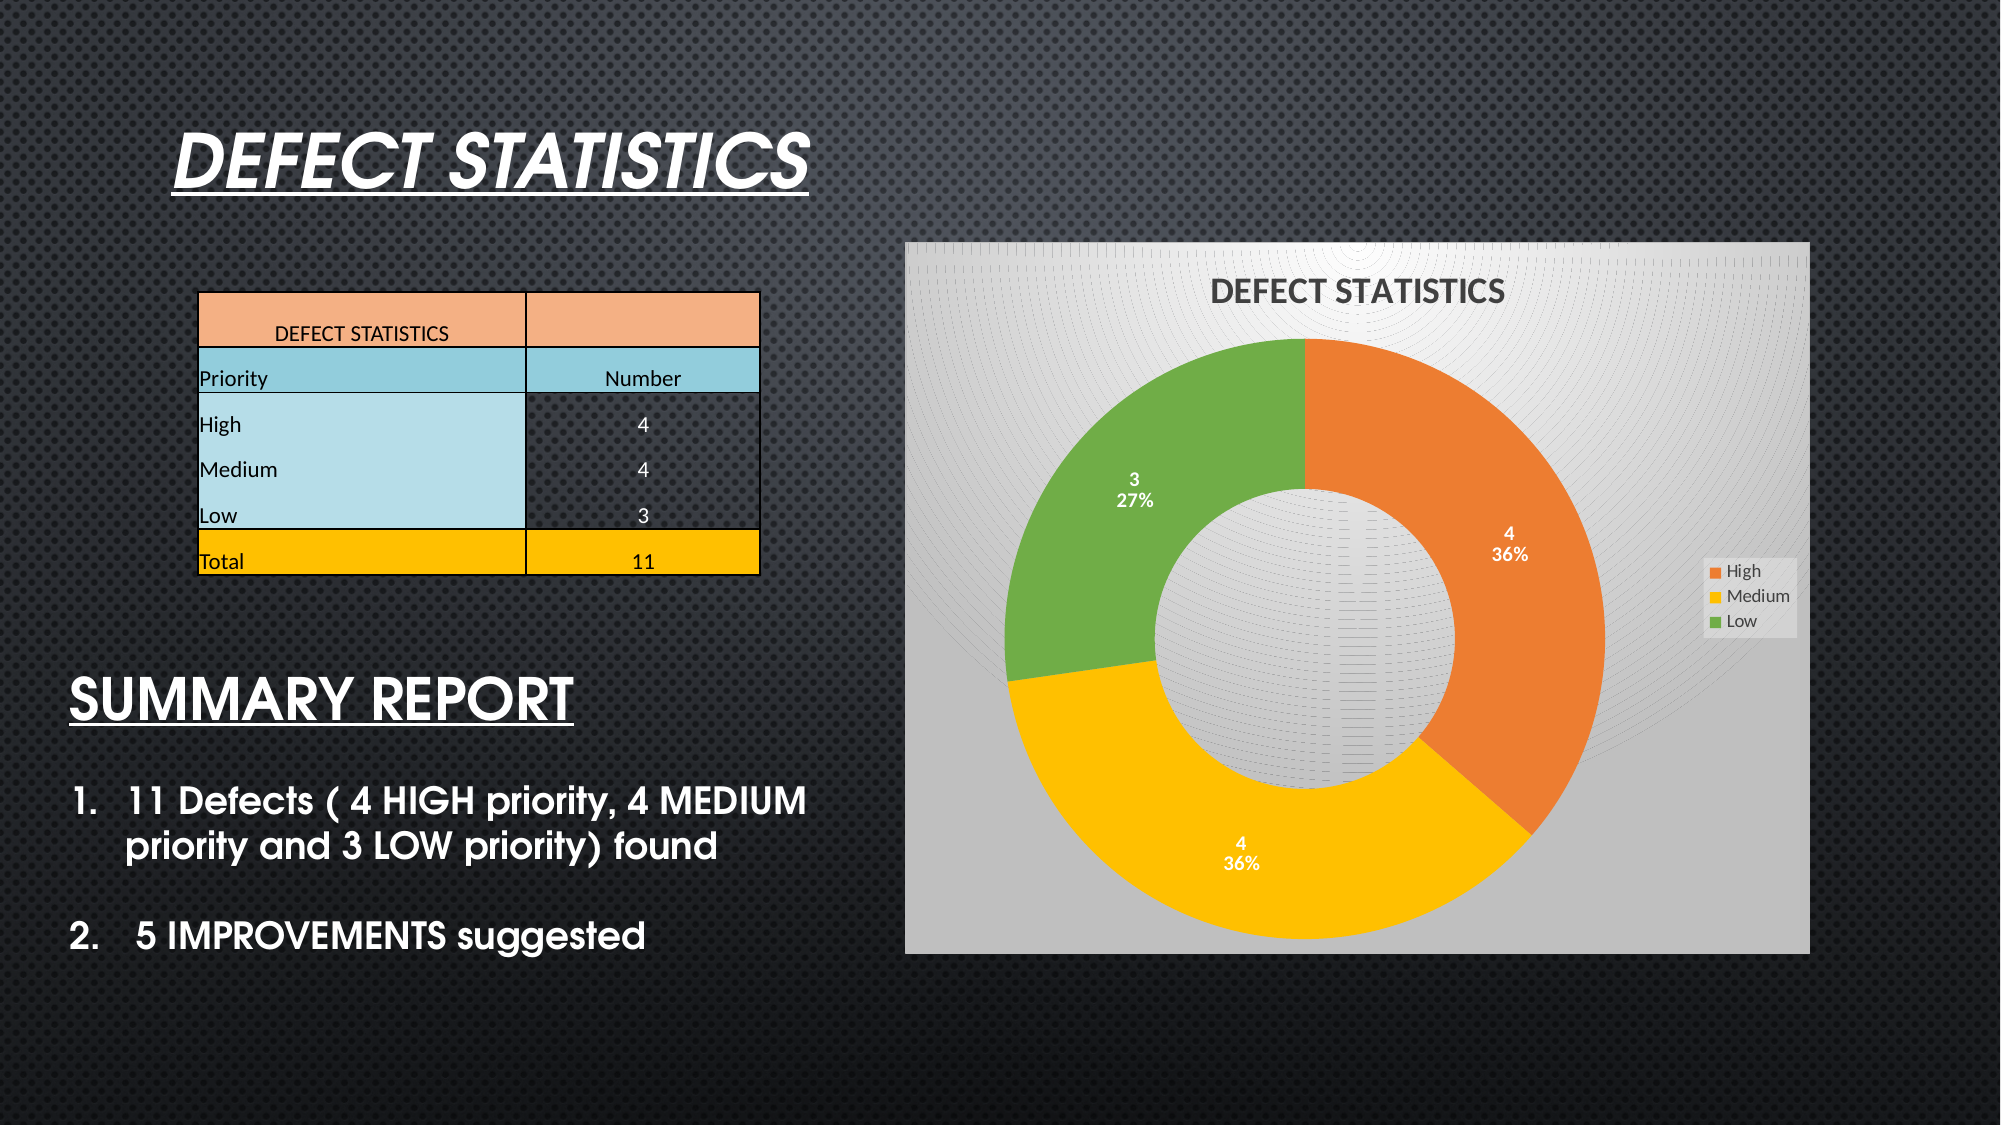

DEFECT STATISTICS

### Chart: DEFECT STATISTICS

| Category |  |
|---|---|
| High | 4.0 |
| Medium | 4.0 |
| Low | 3.0 |
| DEFECT STATISTICS |  |
| --- | --- |
| Priority | Number |
| High | 4 |
| Medium | 4 |
| Low | 3 |
| Total | 11 |
SUMMARY REPORT
11 Defects ( 4 HIGH priority, 4 MEDIUM priority and 3 LOW priority) found
 5 IMPROVEMENTS suggested